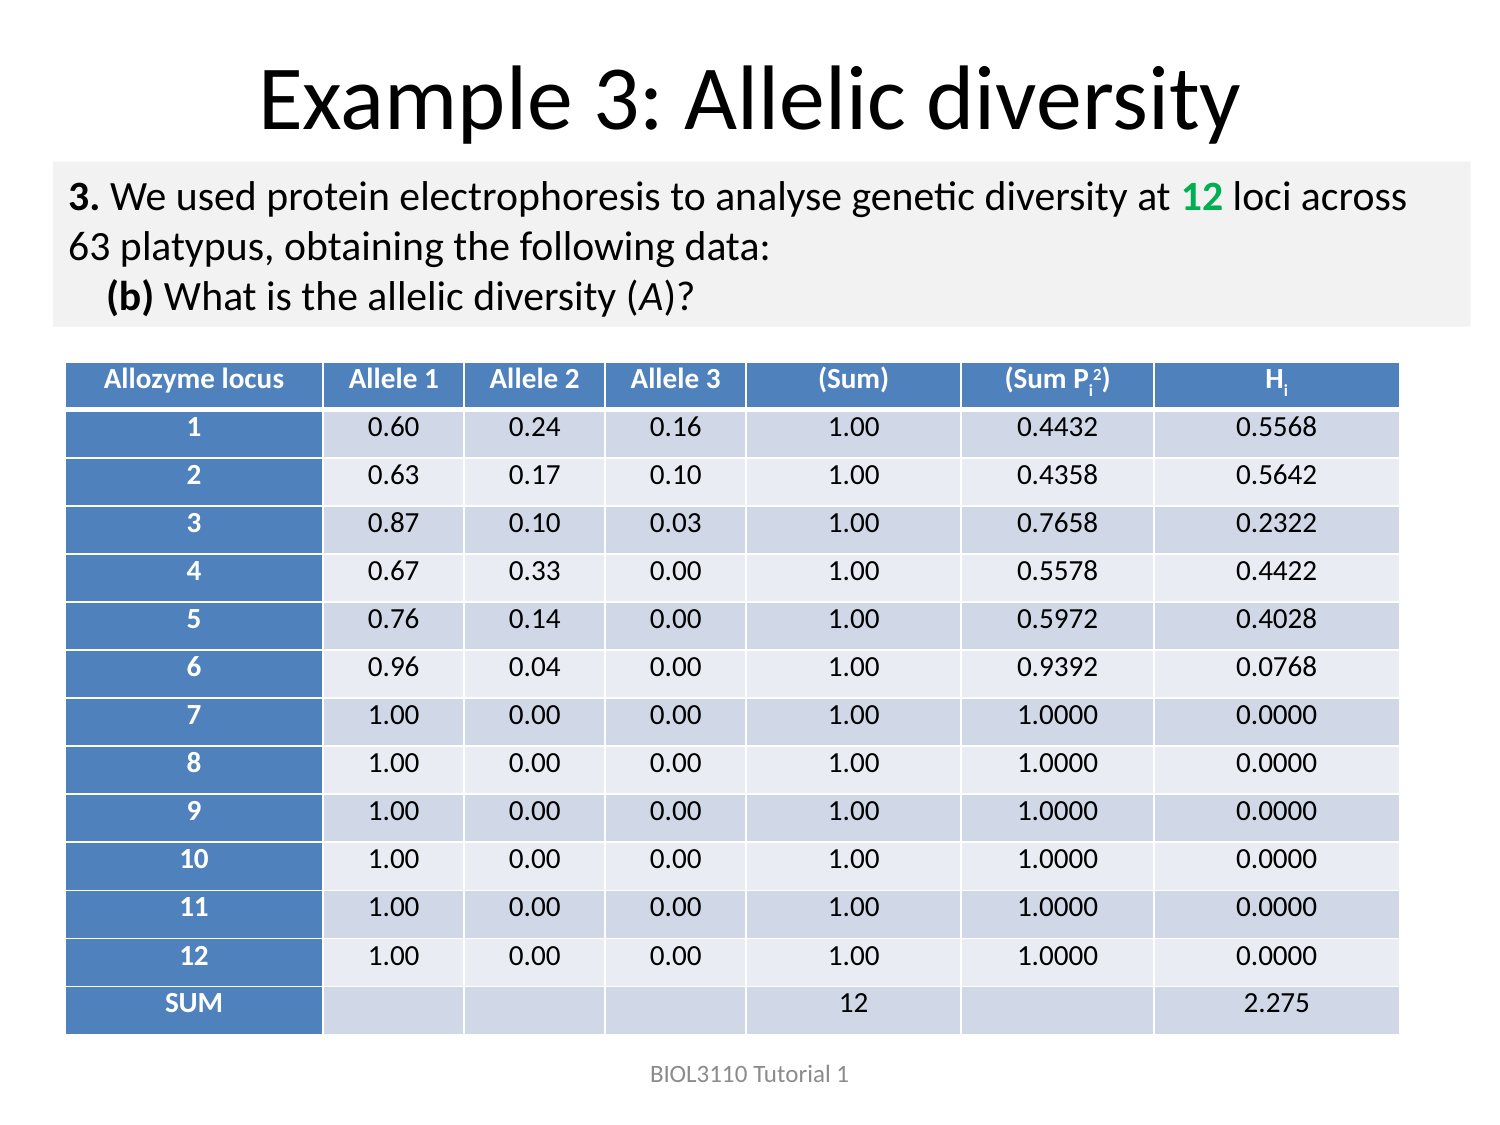

# Example 3: Allelic diversity
3. We used protein electrophoresis to analyse genetic diversity at 12 loci across 63 platypus, obtaining the following data:
    (b) What is the allelic diversity (A)?
| Allozyme locus | Allele 1 | Allele 2 | Allele 3 | (Sum) | (Sum Pi2) | Hi |
| --- | --- | --- | --- | --- | --- | --- |
| 1 | 0.60 | 0.24 | 0.16 | 1.00 | 0.4432 | 0.5568 |
| 2 | 0.63 | 0.17 | 0.10 | 1.00 | 0.4358 | 0.5642 |
| 3 | 0.87 | 0.10 | 0.03 | 1.00 | 0.7658 | 0.2322 |
| 4 | 0.67 | 0.33 | 0.00 | 1.00 | 0.5578 | 0.4422 |
| 5 | 0.76 | 0.14 | 0.00 | 1.00 | 0.5972 | 0.4028 |
| 6 | 0.96 | 0.04 | 0.00 | 1.00 | 0.9392 | 0.0768 |
| 7 | 1.00 | 0.00 | 0.00 | 1.00 | 1.0000 | 0.0000 |
| 8 | 1.00 | 0.00 | 0.00 | 1.00 | 1.0000 | 0.0000 |
| 9 | 1.00 | 0.00 | 0.00 | 1.00 | 1.0000 | 0.0000 |
| 10 | 1.00 | 0.00 | 0.00 | 1.00 | 1.0000 | 0.0000 |
| 11 | 1.00 | 0.00 | 0.00 | 1.00 | 1.0000 | 0.0000 |
| 12 | 1.00 | 0.00 | 0.00 | 1.00 | 1.0000 | 0.0000 |
| SUM |  |  |  | 12 |  | 2.275 |
BIOL3110 Tutorial 1